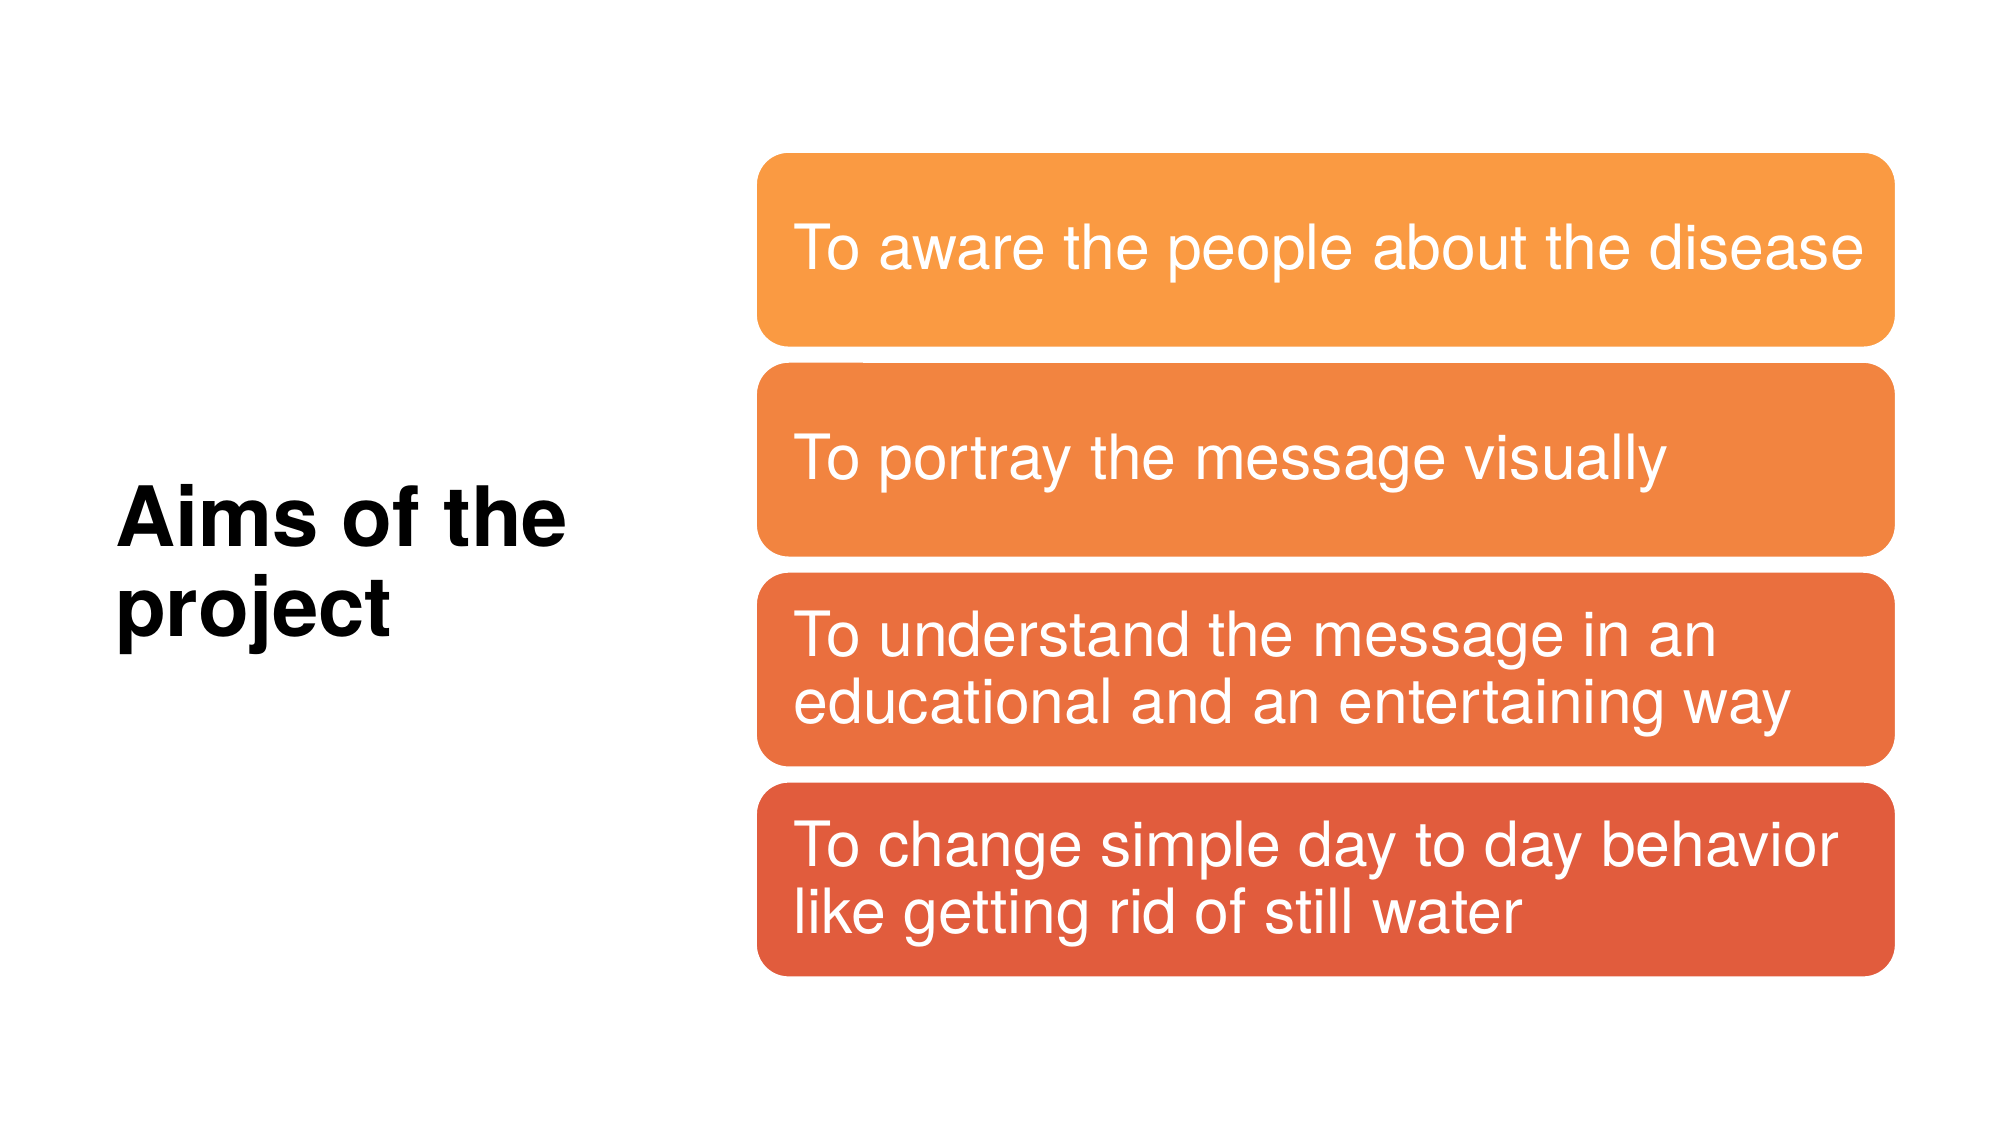

# Aims of the project
To aware the people about the disease
To portray the message visually
To understand the message in an educational and an entertaining way
To change simple day to day behavior like getting rid of still water